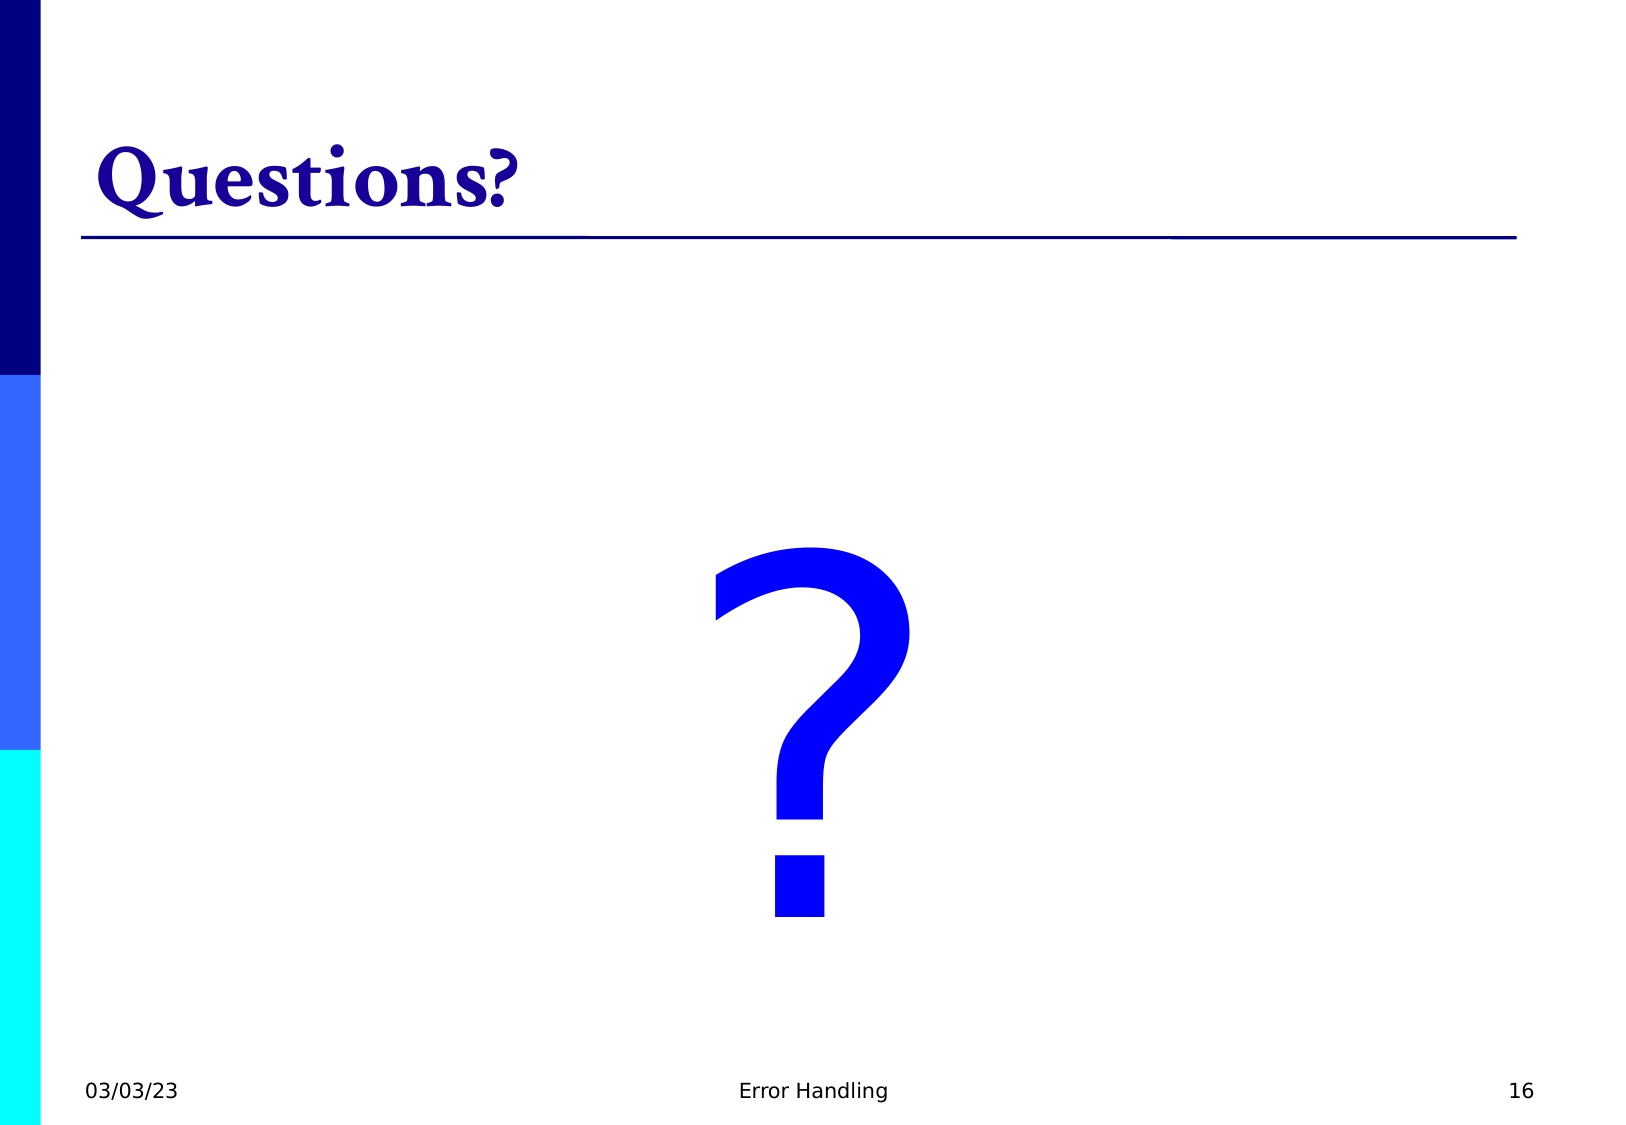

# Questions?
?
03/03/23
Error Handling
16